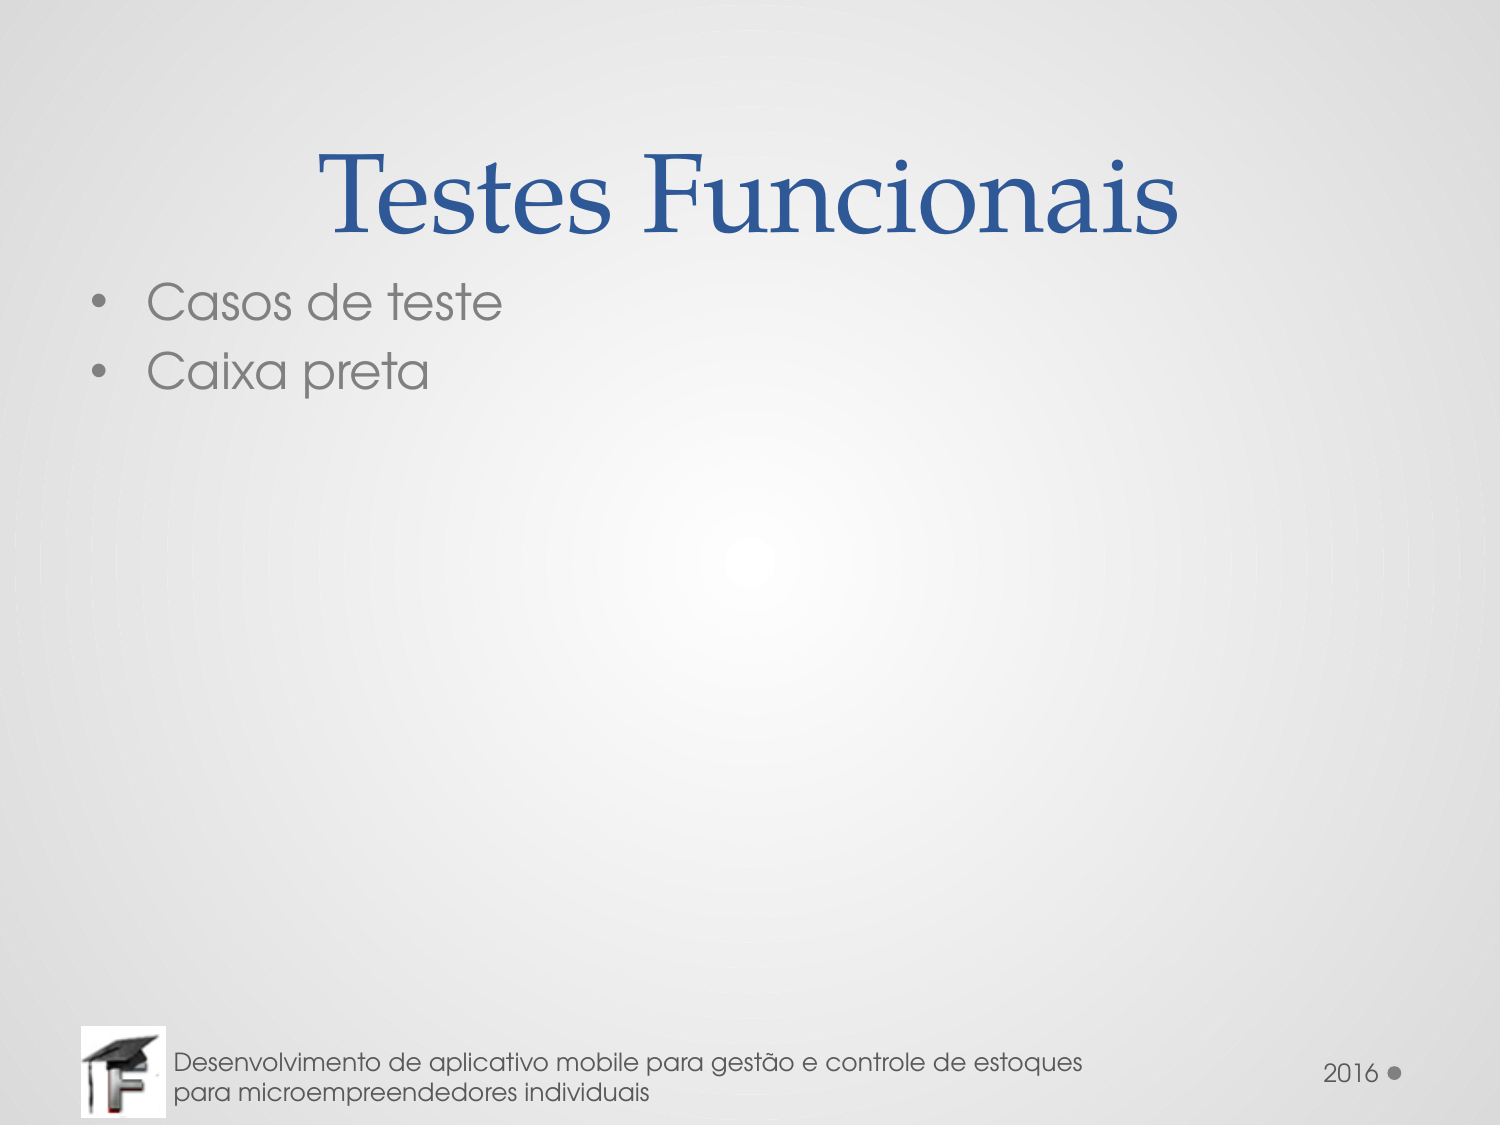

# Testes Funcionais
Casos de teste
Caixa preta

2016
Desenvolvimento de aplicativo mobile para gestão e controle de estoques para microempreendedores individuais